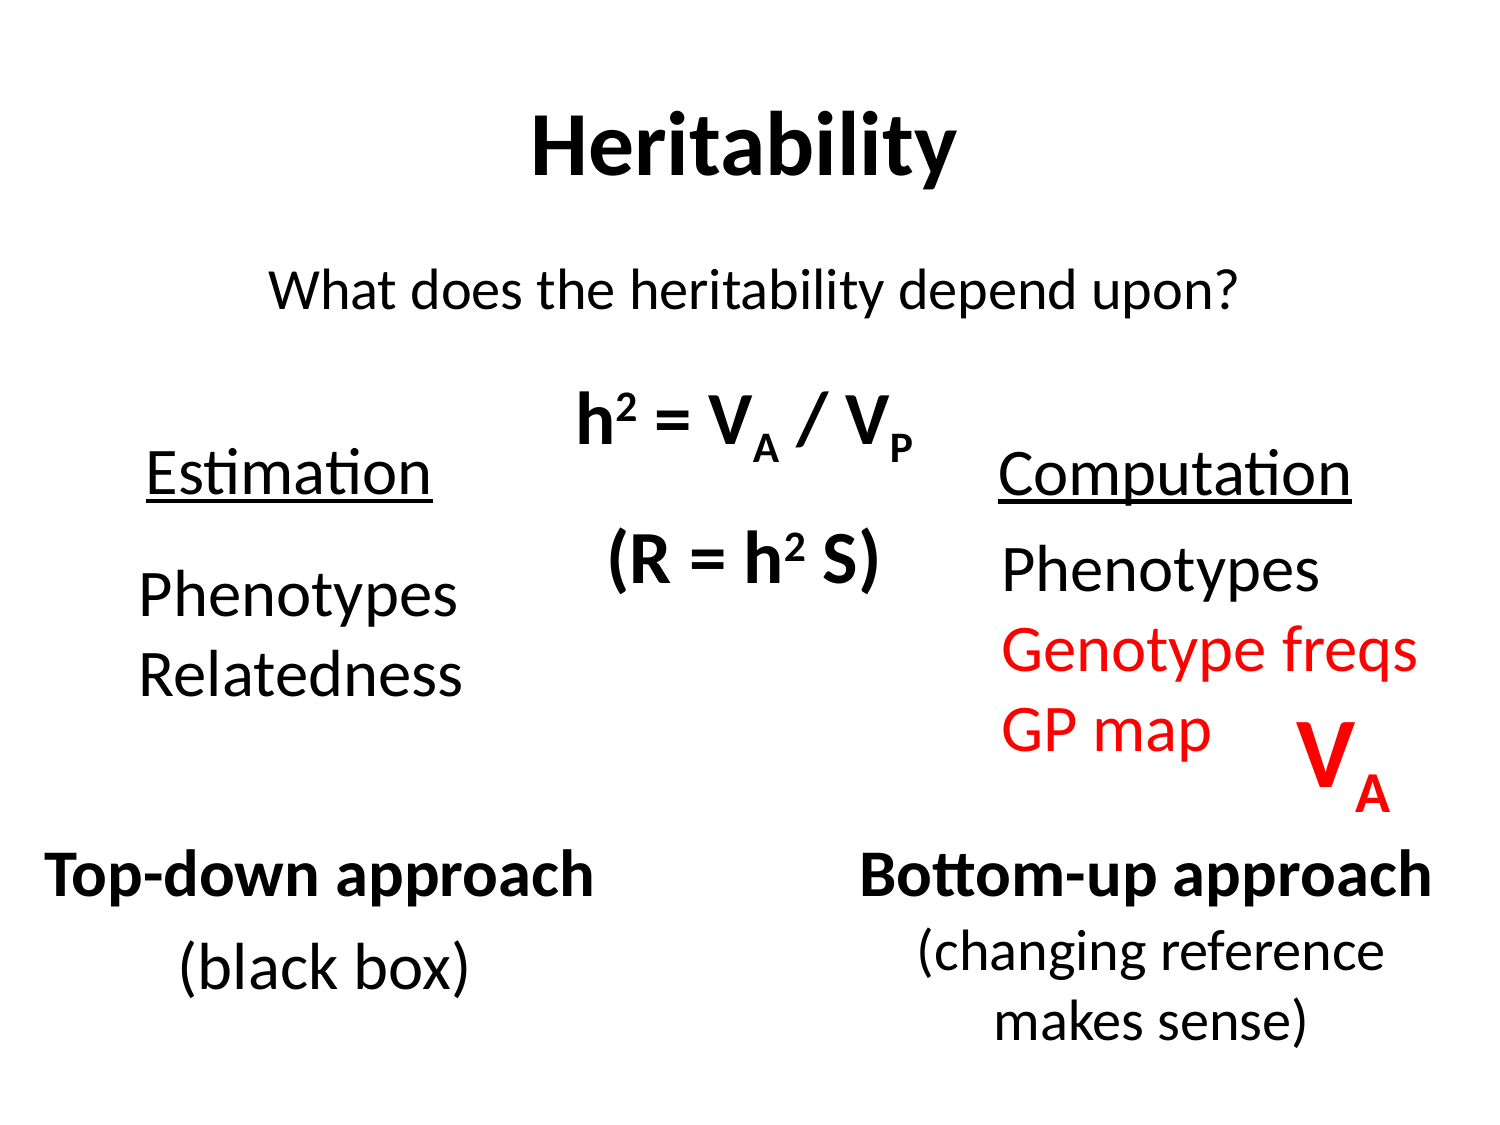

# Heritability
What does the heritability depend upon?
h2 = VA / VP
(R = h2 S)
Estimation
Computation
Phenotypes
Genotype freqs
GP map
Phenotypes
Relatedness
VA
Top-down approach
Bottom-up approach
(changing reference makes sense)
(black box)